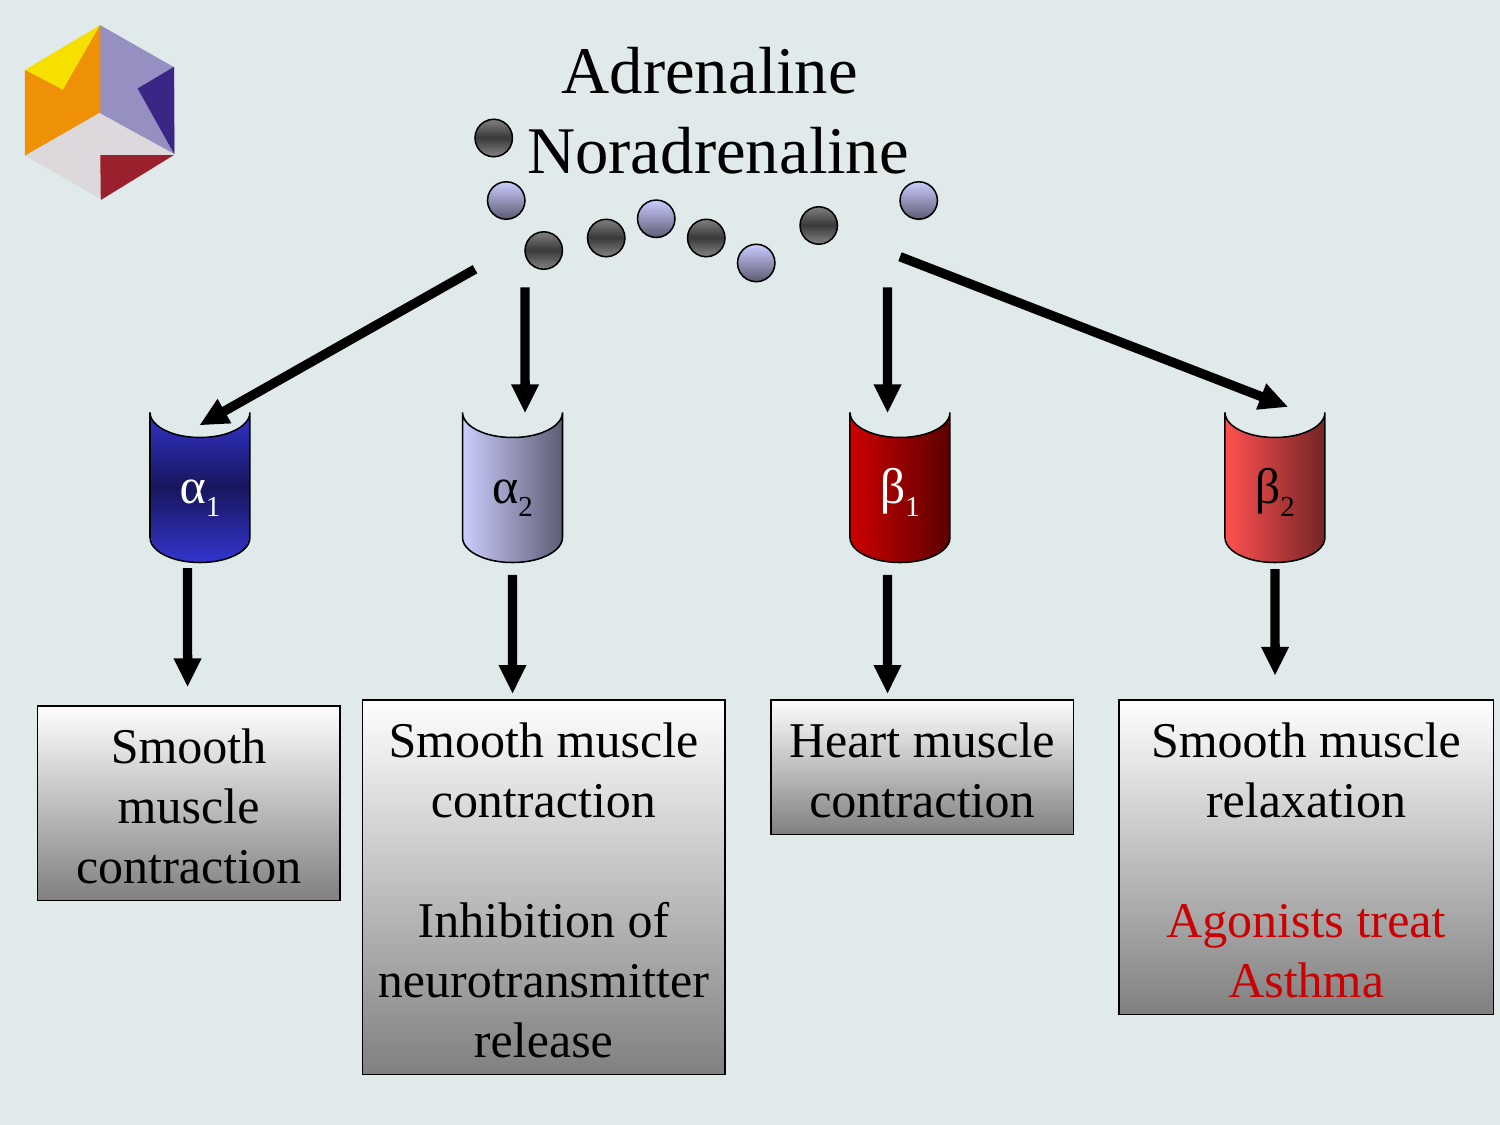

Adrenaline
Noradrenaline

α1
α2
β1
β2

Smooth muscle contraction

Inhibition of neurotransmitter release
Heart muscle contraction
Smooth muscle relaxation

Agonists treat Asthma
Smooth muscle contraction